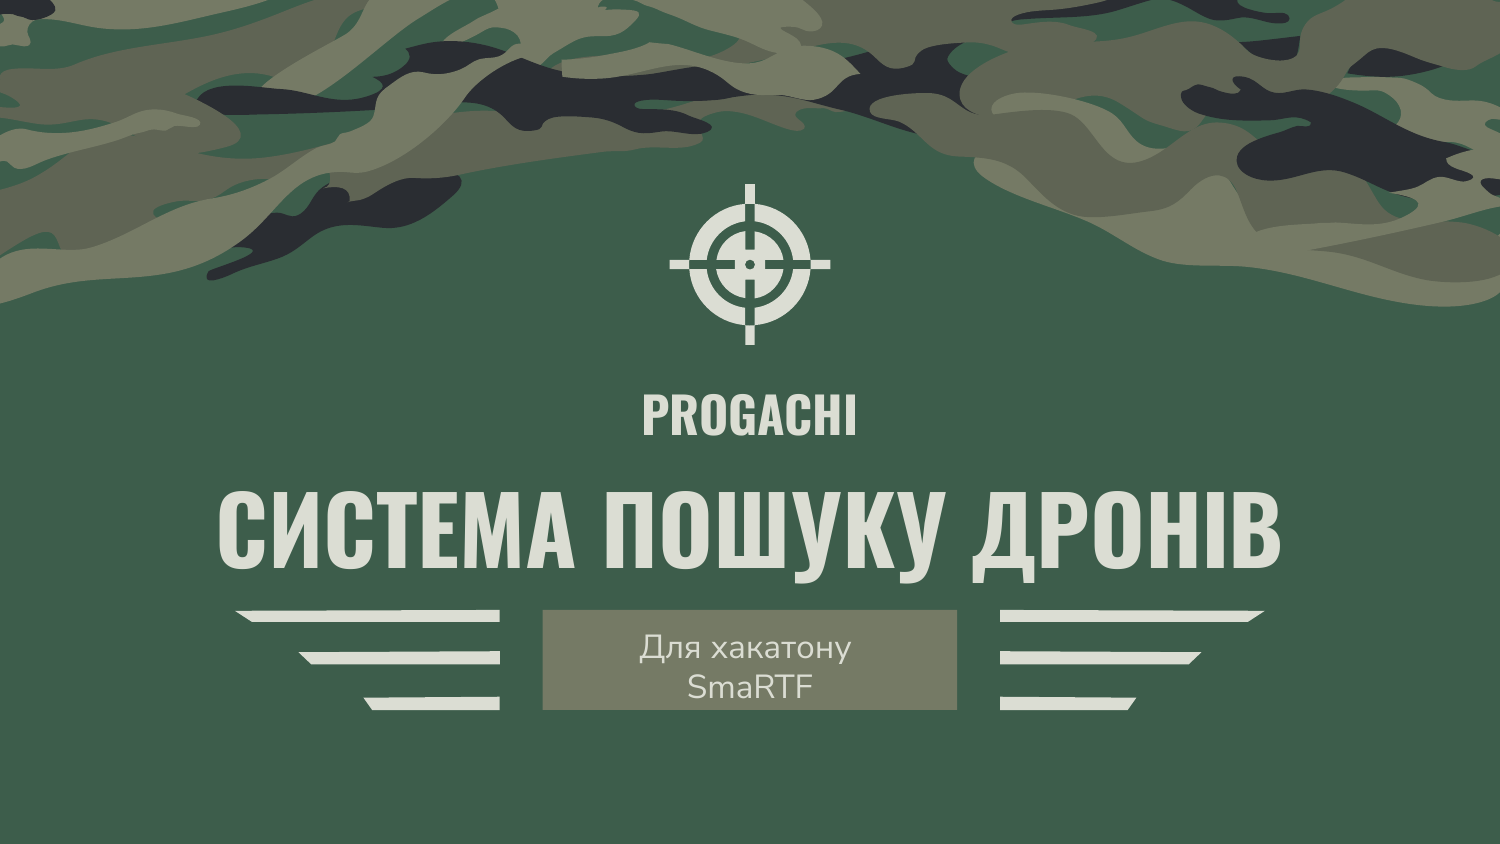

PROGACHI
# СИСТЕМА ПОШУКУ ДРОНІВ
Для хакатону
SmaRTF